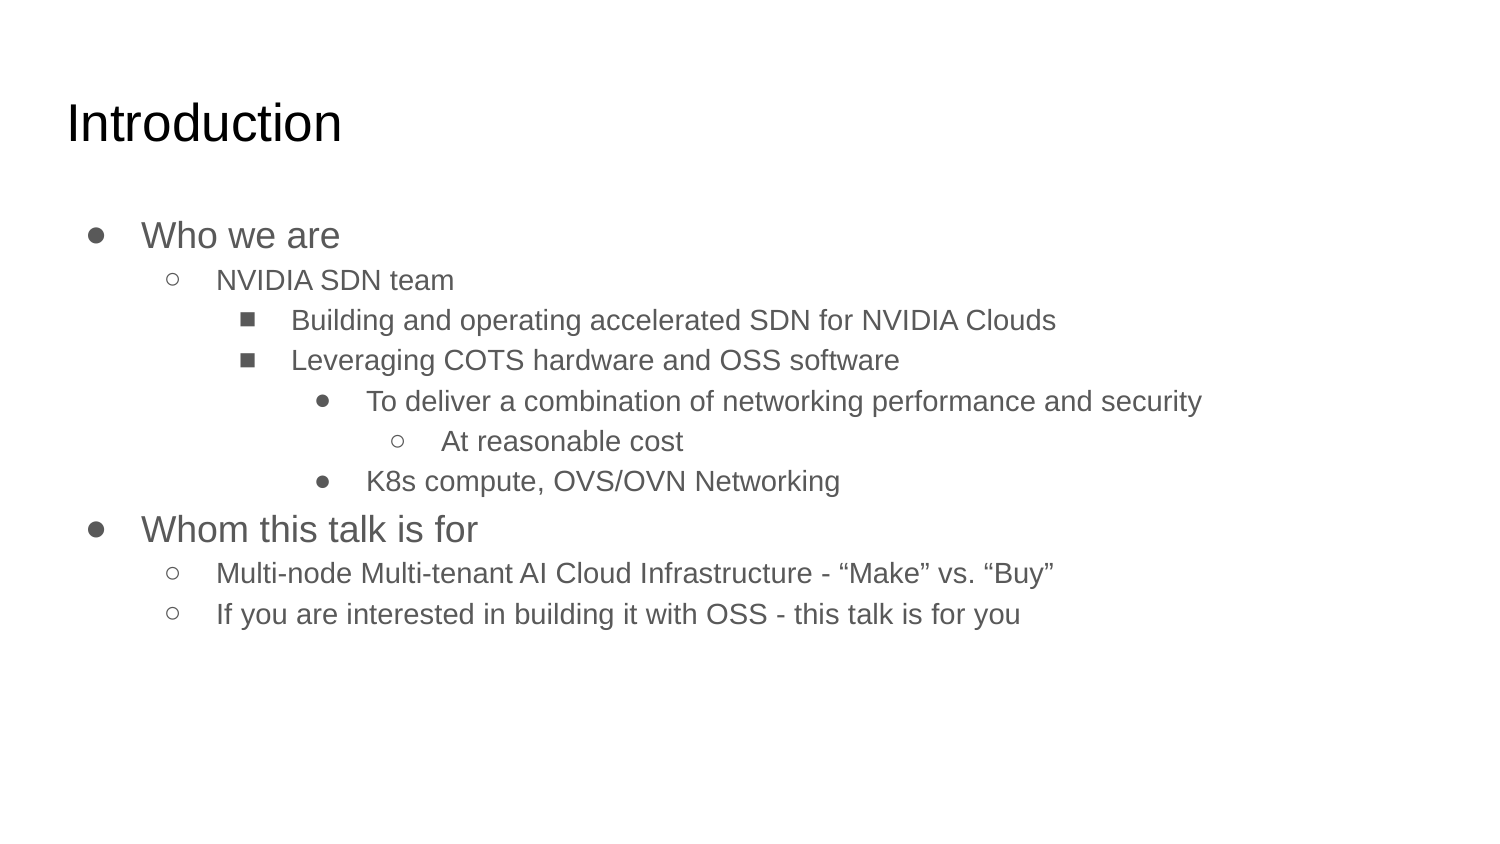

# Introduction
Who we are
NVIDIA SDN team
Building and operating accelerated SDN for NVIDIA Clouds
Leveraging COTS hardware and OSS software
To deliver a combination of networking performance and security
At reasonable cost
K8s compute, OVS/OVN Networking
Whom this talk is for
Multi-node Multi-tenant AI Cloud Infrastructure - “Make” vs. “Buy”
If you are interested in building it with OSS - this talk is for you